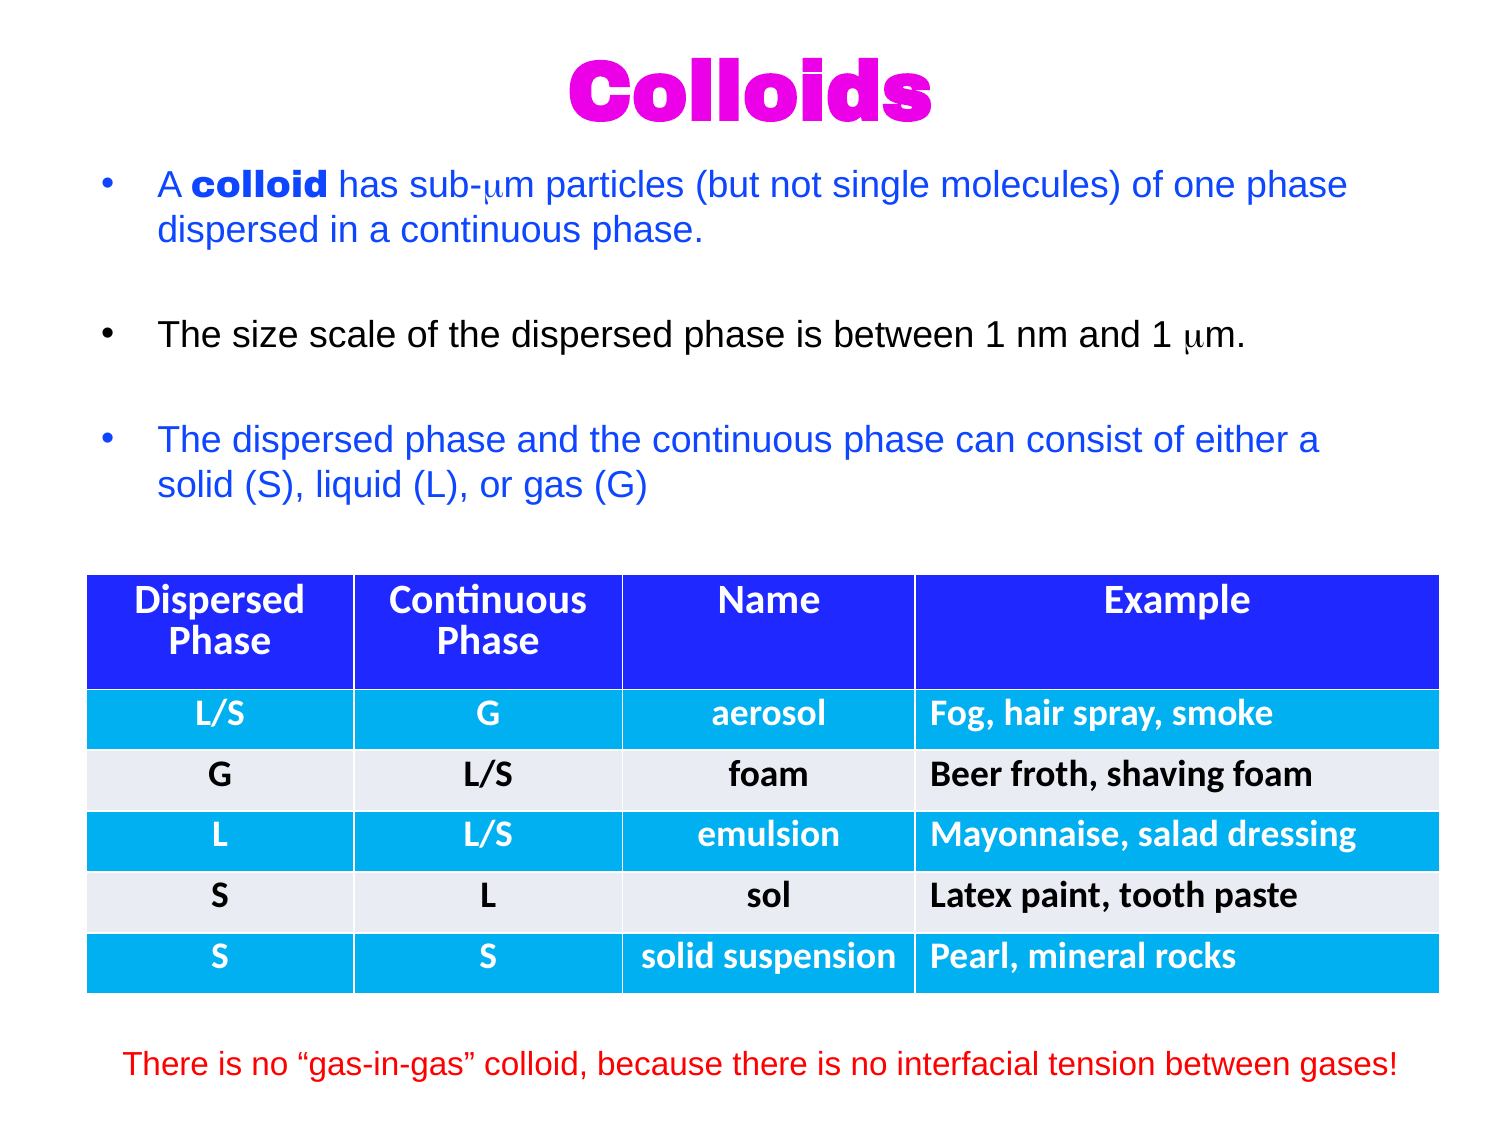

# Colloids
A colloid has sub-μm particles (but not single molecules) of one phase dispersed in a continuous phase.

The size scale of the dispersed phase is between 1 nm and 1 μm.

The dispersed phase and the continuous phase can consist of either a solid (S), liquid (L), or gas (G)
| Dispersed Phase | Continuous Phase | Name | Example |
| --- | --- | --- | --- |
| L/S | G | aerosol | Fog, hair spray, smoke |
| G | L/S | foam | Beer froth, shaving foam |
| L | L/S | emulsion | Mayonnaise, salad dressing |
| S | L | sol | Latex paint, tooth paste |
| S | S | solid suspension | Pearl, mineral rocks |
There is no “gas-in-gas” colloid, because there is no interfacial tension between gases!